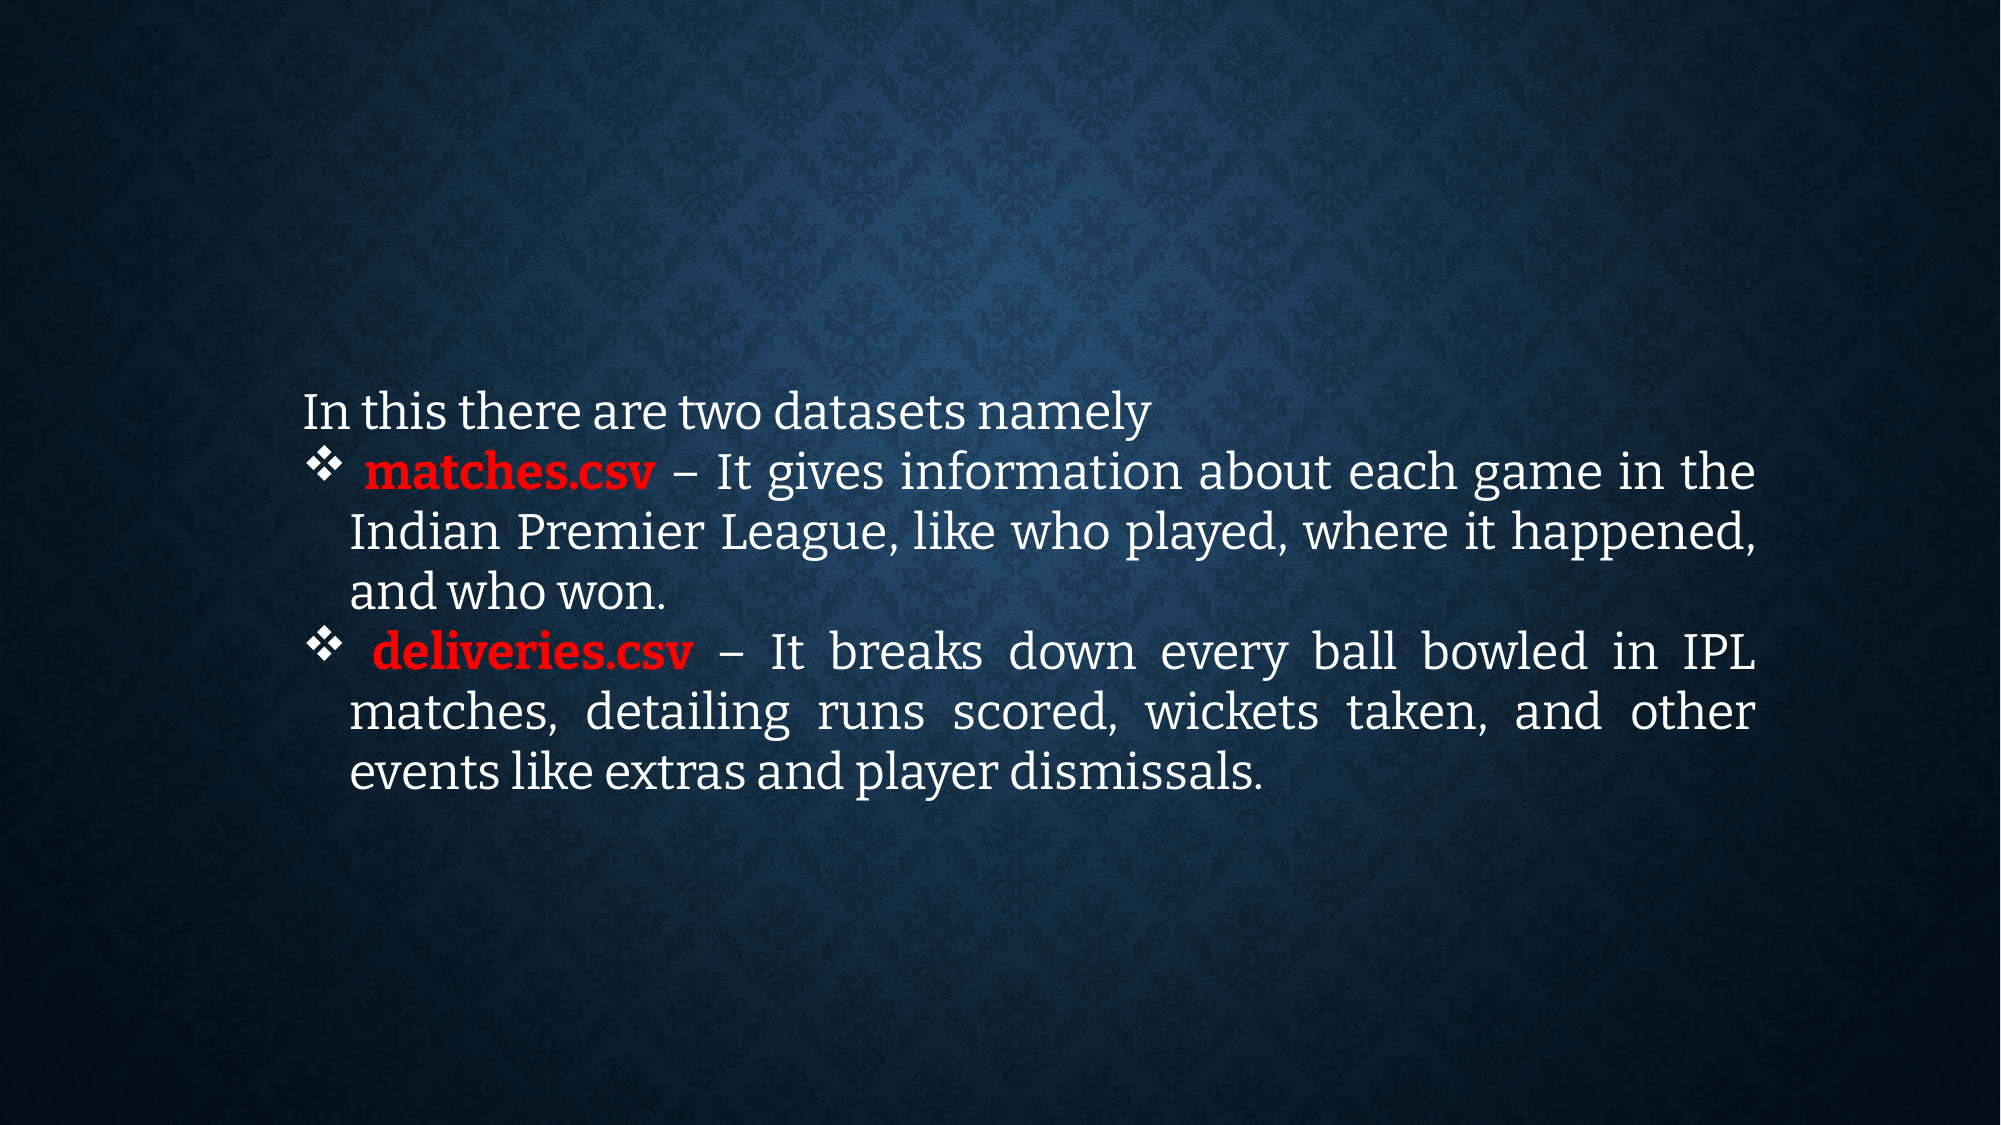

In this there are two datasets namely
 matches.csv – It gives information about each game in the Indian Premier League, like who played, where it happened, and who won.
 deliveries.csv – It breaks down every ball bowled in IPL matches, detailing runs scored, wickets taken, and other events like extras and player dismissals.